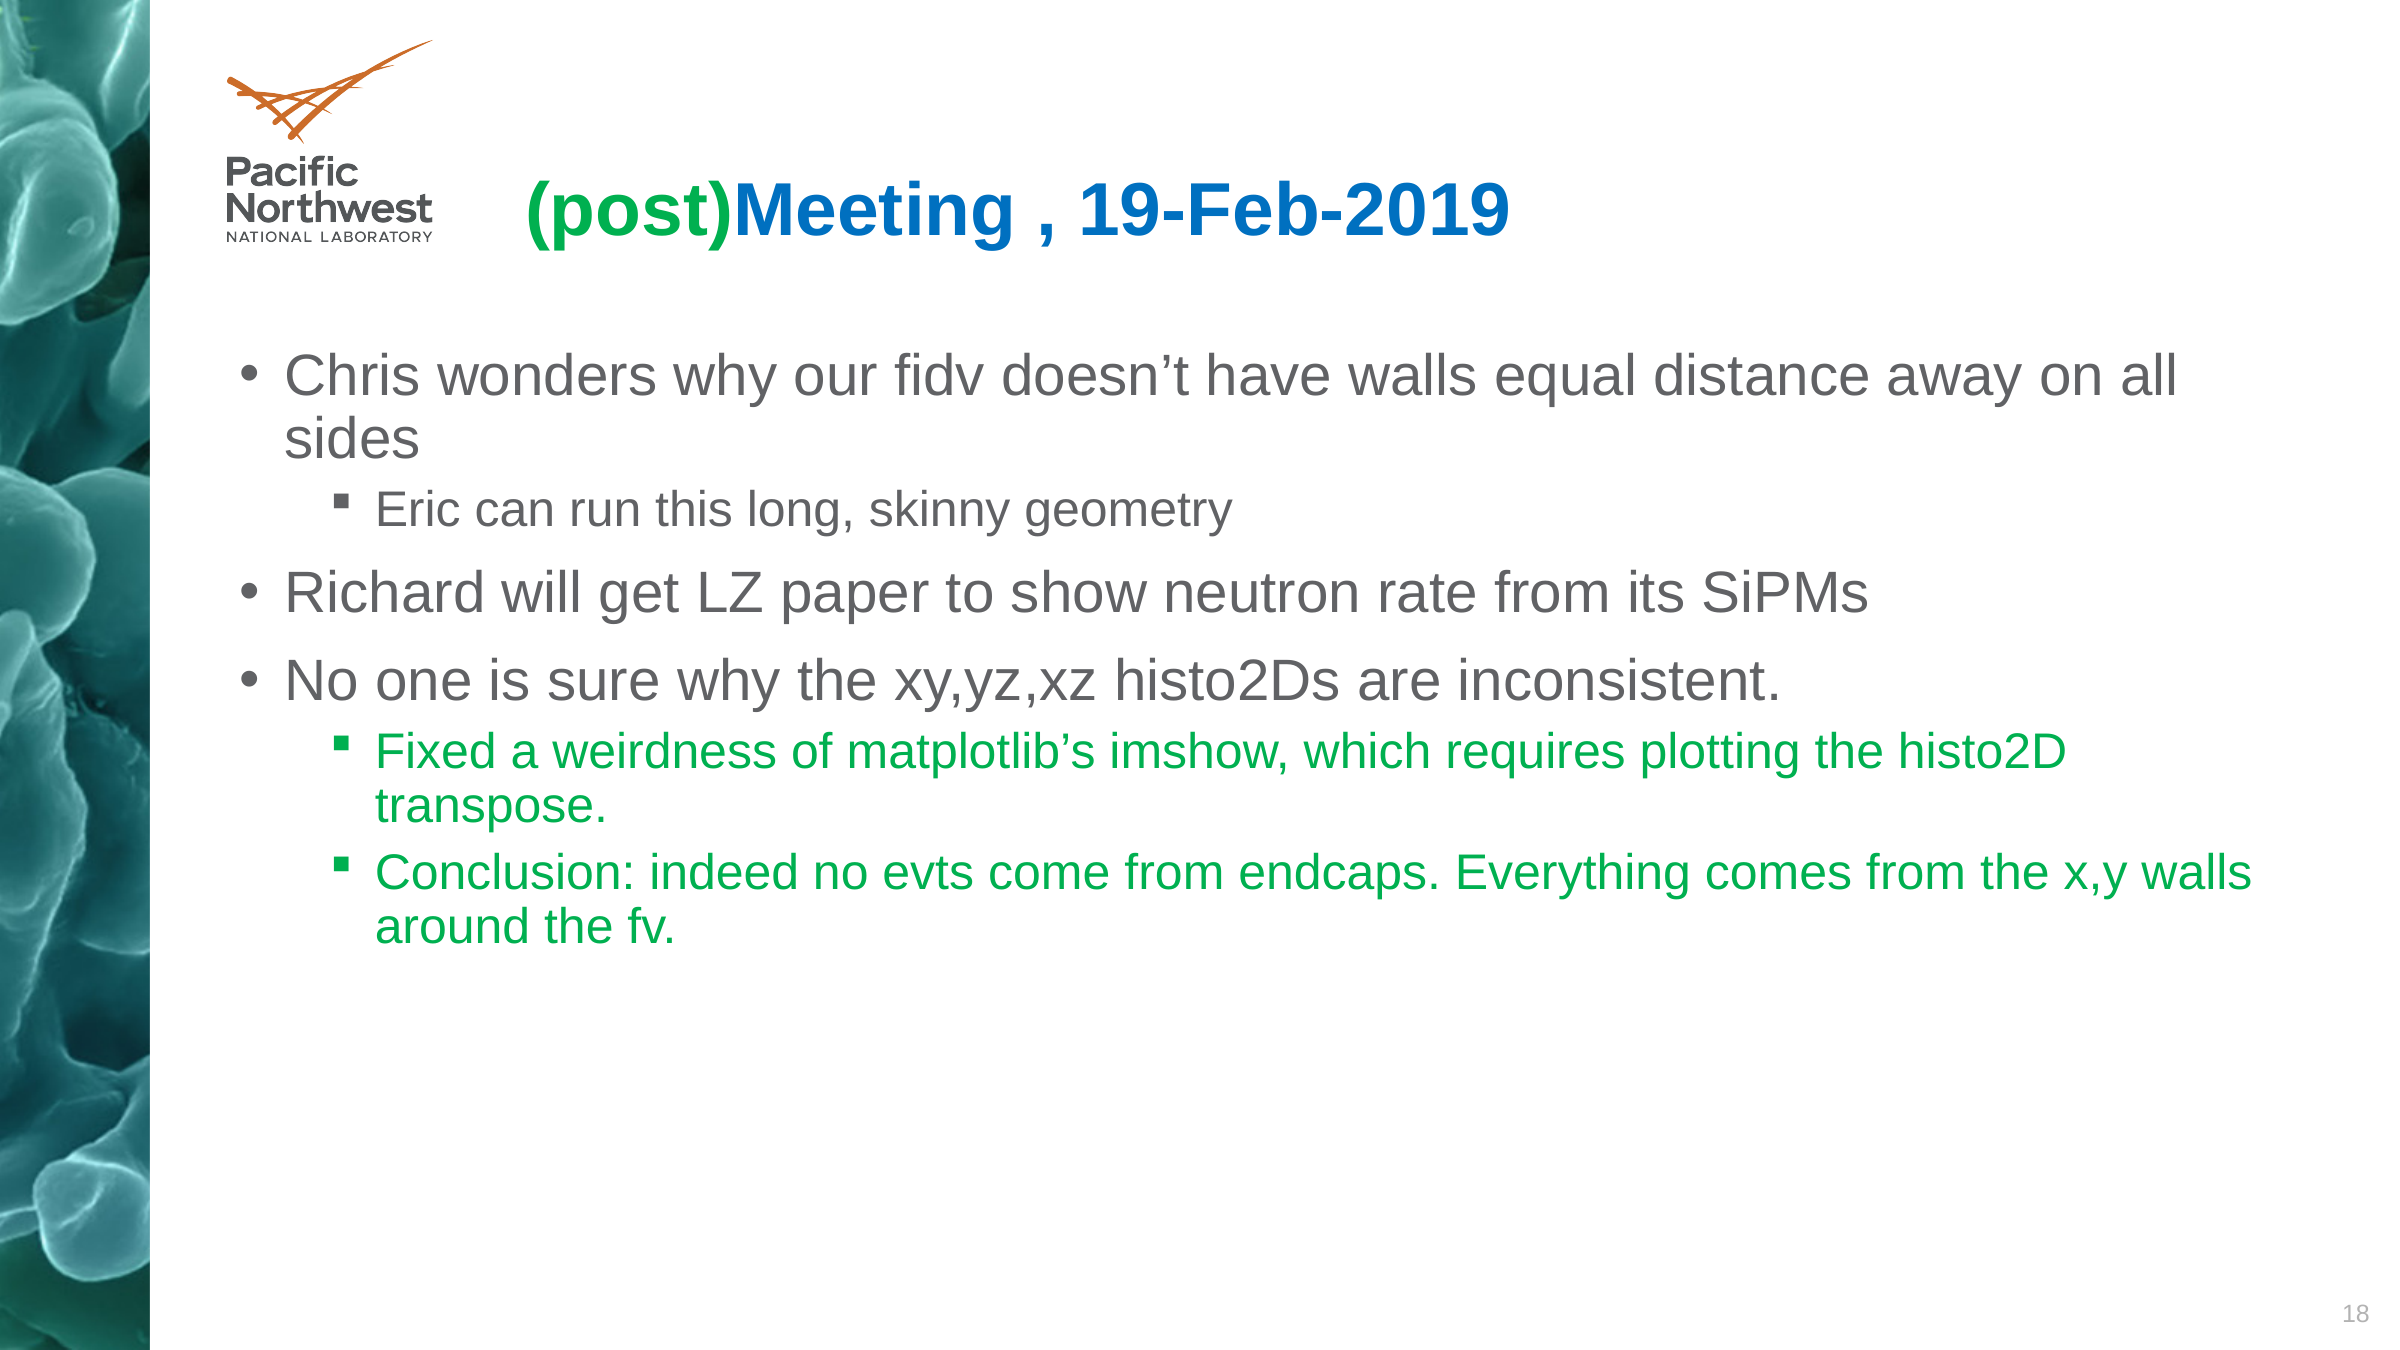

# (post)Meeting , 19-Feb-2019
Chris wonders why our fidv doesn’t have walls equal distance away on all sides
Eric can run this long, skinny geometry
Richard will get LZ paper to show neutron rate from its SiPMs
No one is sure why the xy,yz,xz histo2Ds are inconsistent.
Fixed a weirdness of matplotlib’s imshow, which requires plotting the histo2D transpose.
Conclusion: indeed no evts come from endcaps. Everything comes from the x,y walls around the fv.
18